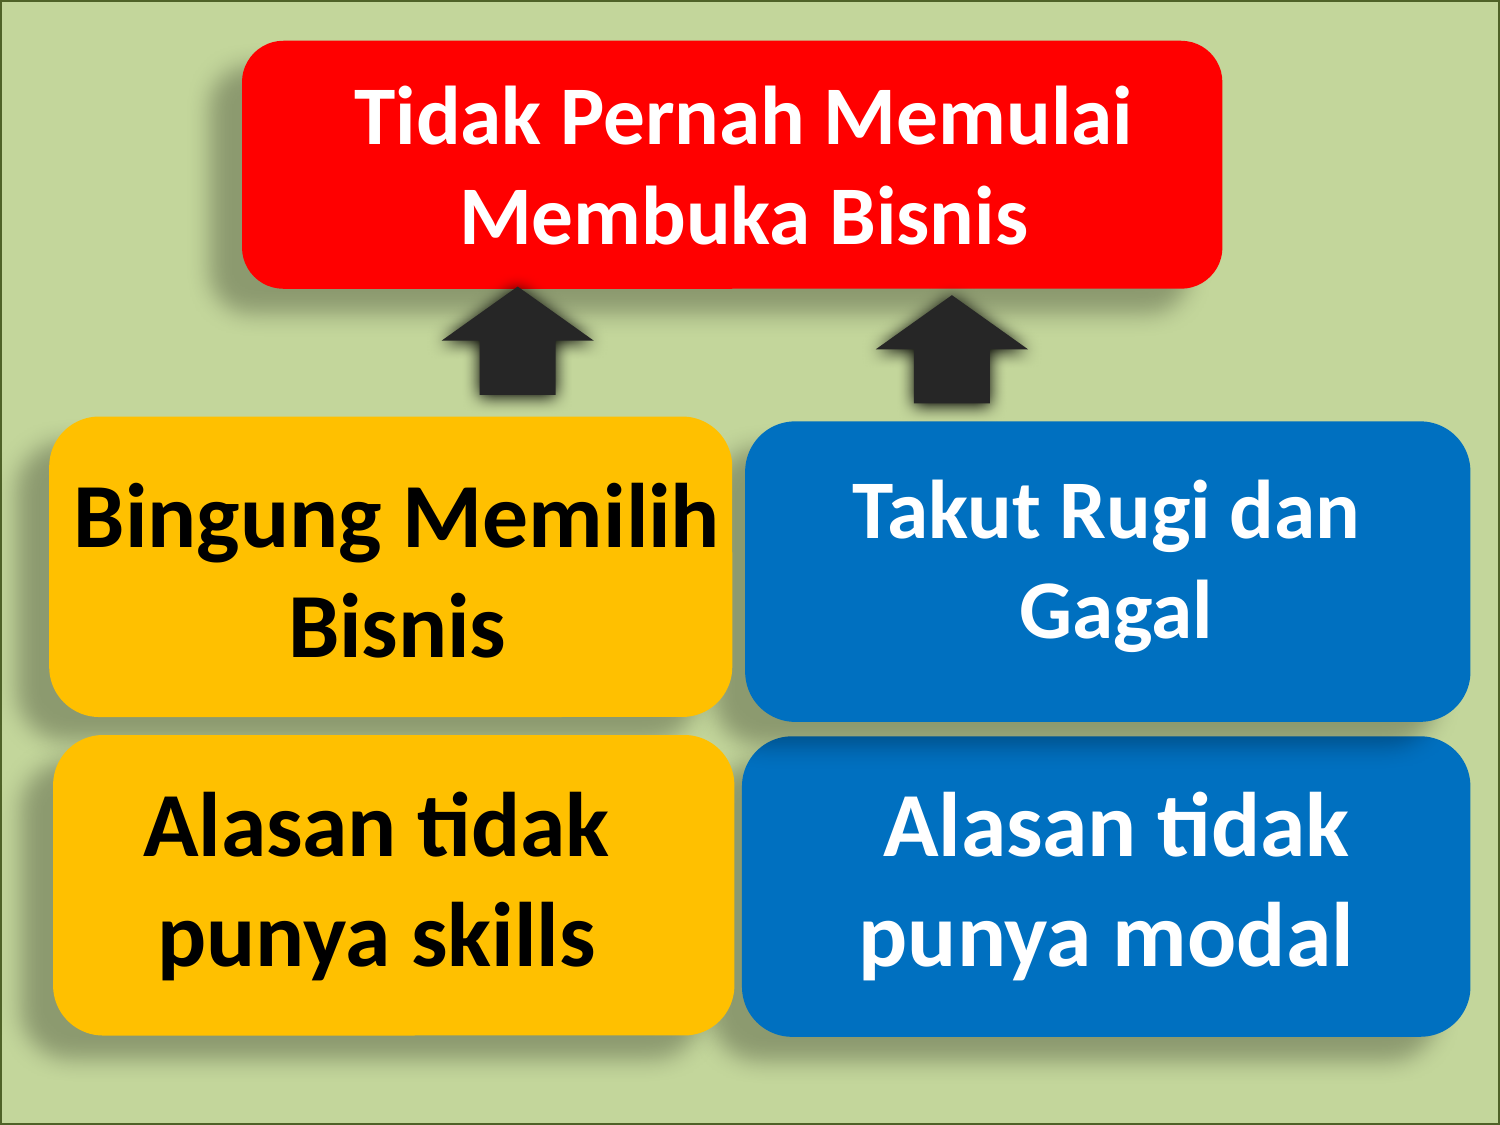

Tidak Pernah Memulai Membuka Bisnis

Bingung Memilih Bisnis
Takut Rugi dan
Gagal

Alasan tidak punya skills
 Alasan tidak punya modal